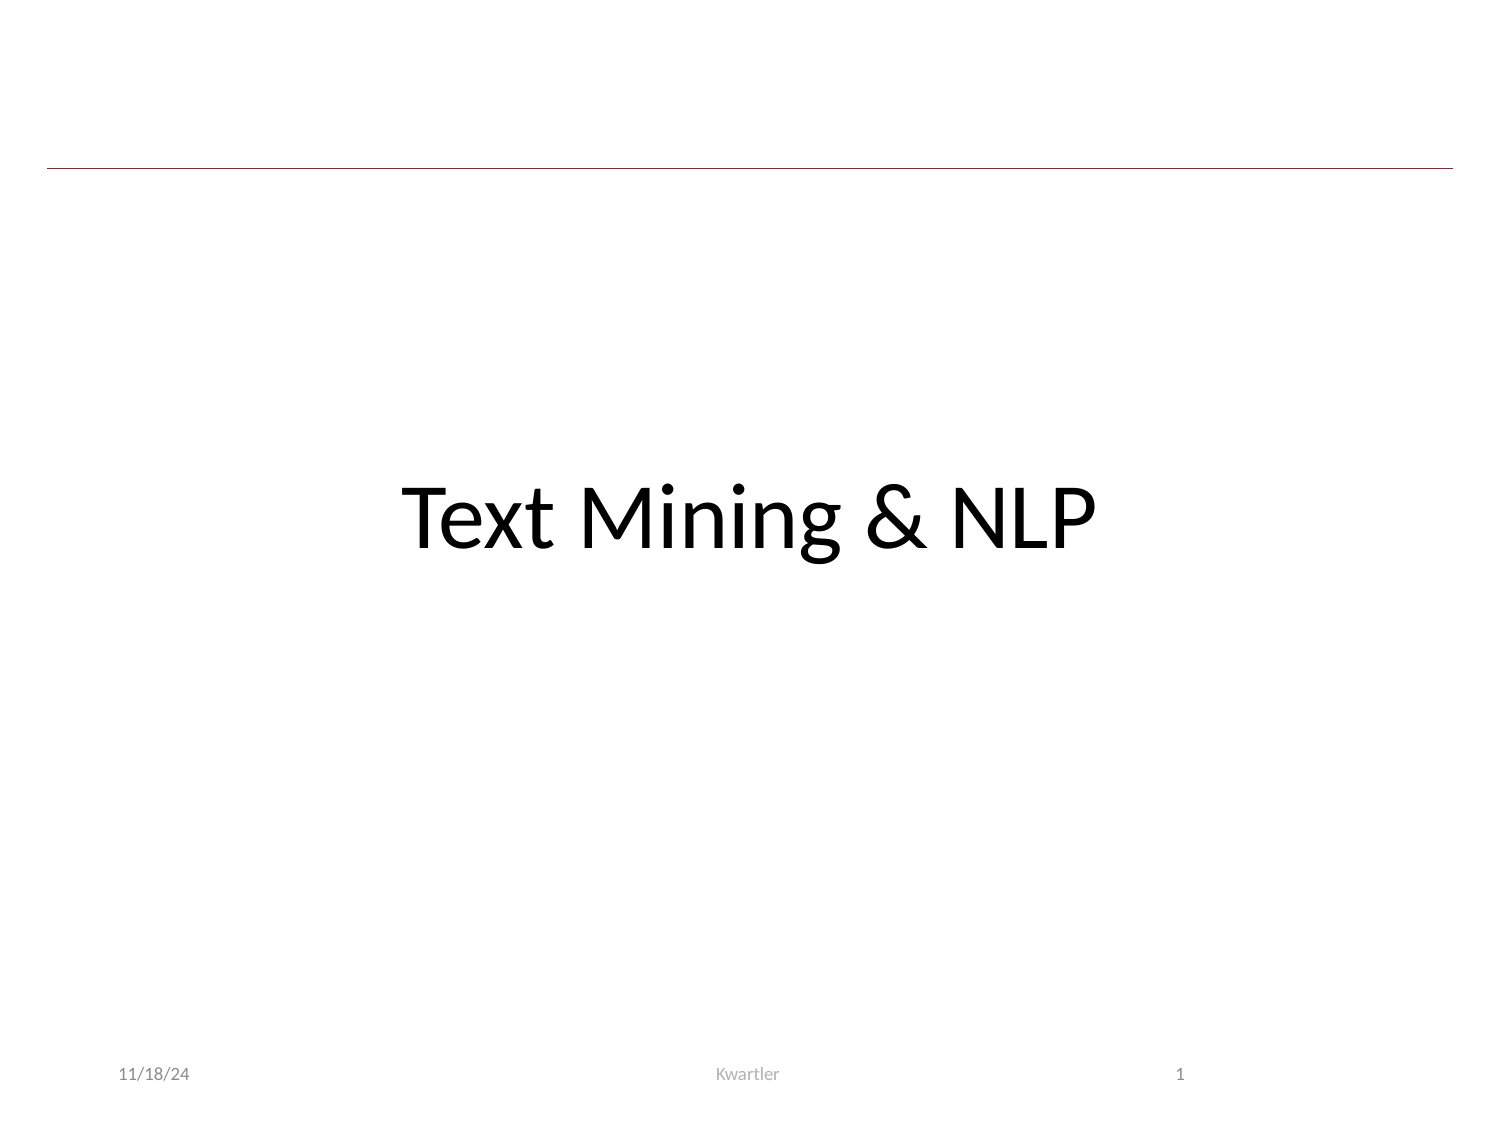

# Text Mining & NLP
11/18/24
Kwartler
1